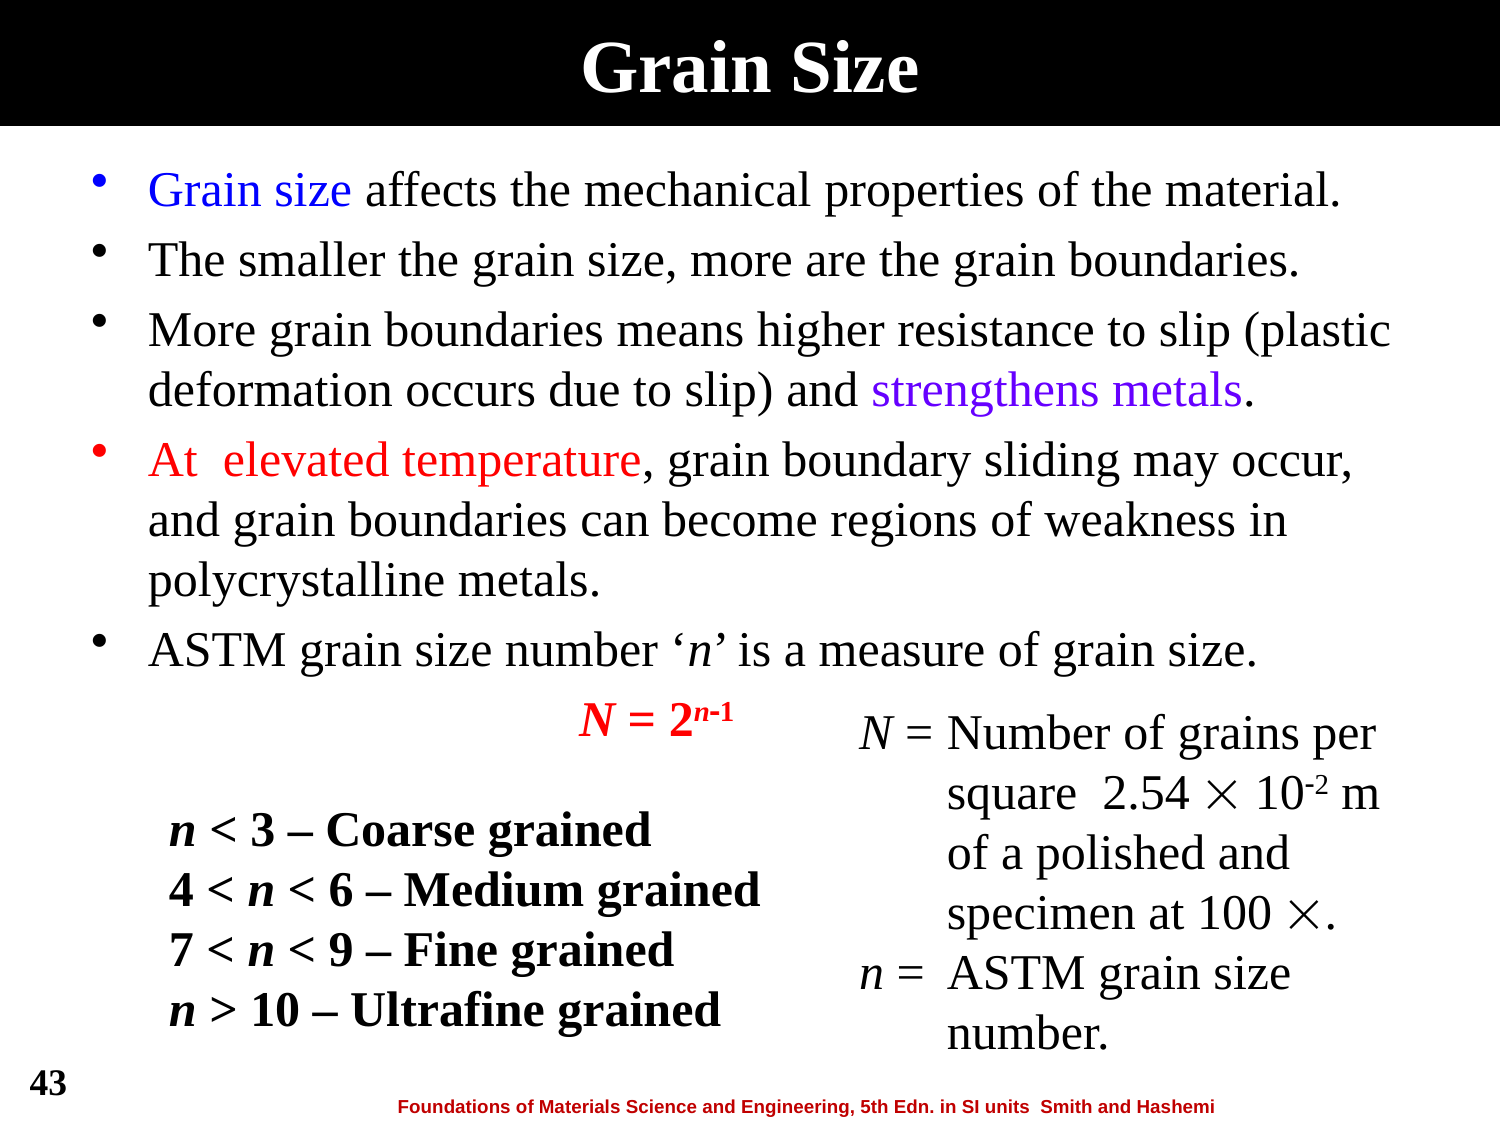

# Grain Size
Grain size affects the mechanical properties of the material.
The smaller the grain size, more are the grain boundaries.
More grain boundaries means higher resistance to slip (plastic deformation occurs due to slip) and strengthens metals.
At  elevated temperature, grain boundary sliding may occur, and grain boundaries can become regions of weakness in polycrystalline metals.
ASTM grain size number ‘n’ is a measure of grain size.
                                       N = 2n−1
N = 	Number of grains per square  2.54 × 10−2 m of a polished and specimen at 100 ×.
n = 	ASTM grain size number.
n < 3 – Coarse grained
4 < n < 6 – Medium grained
7 < n < 9 – Fine grained
n > 10 – Ultrafine grained
43